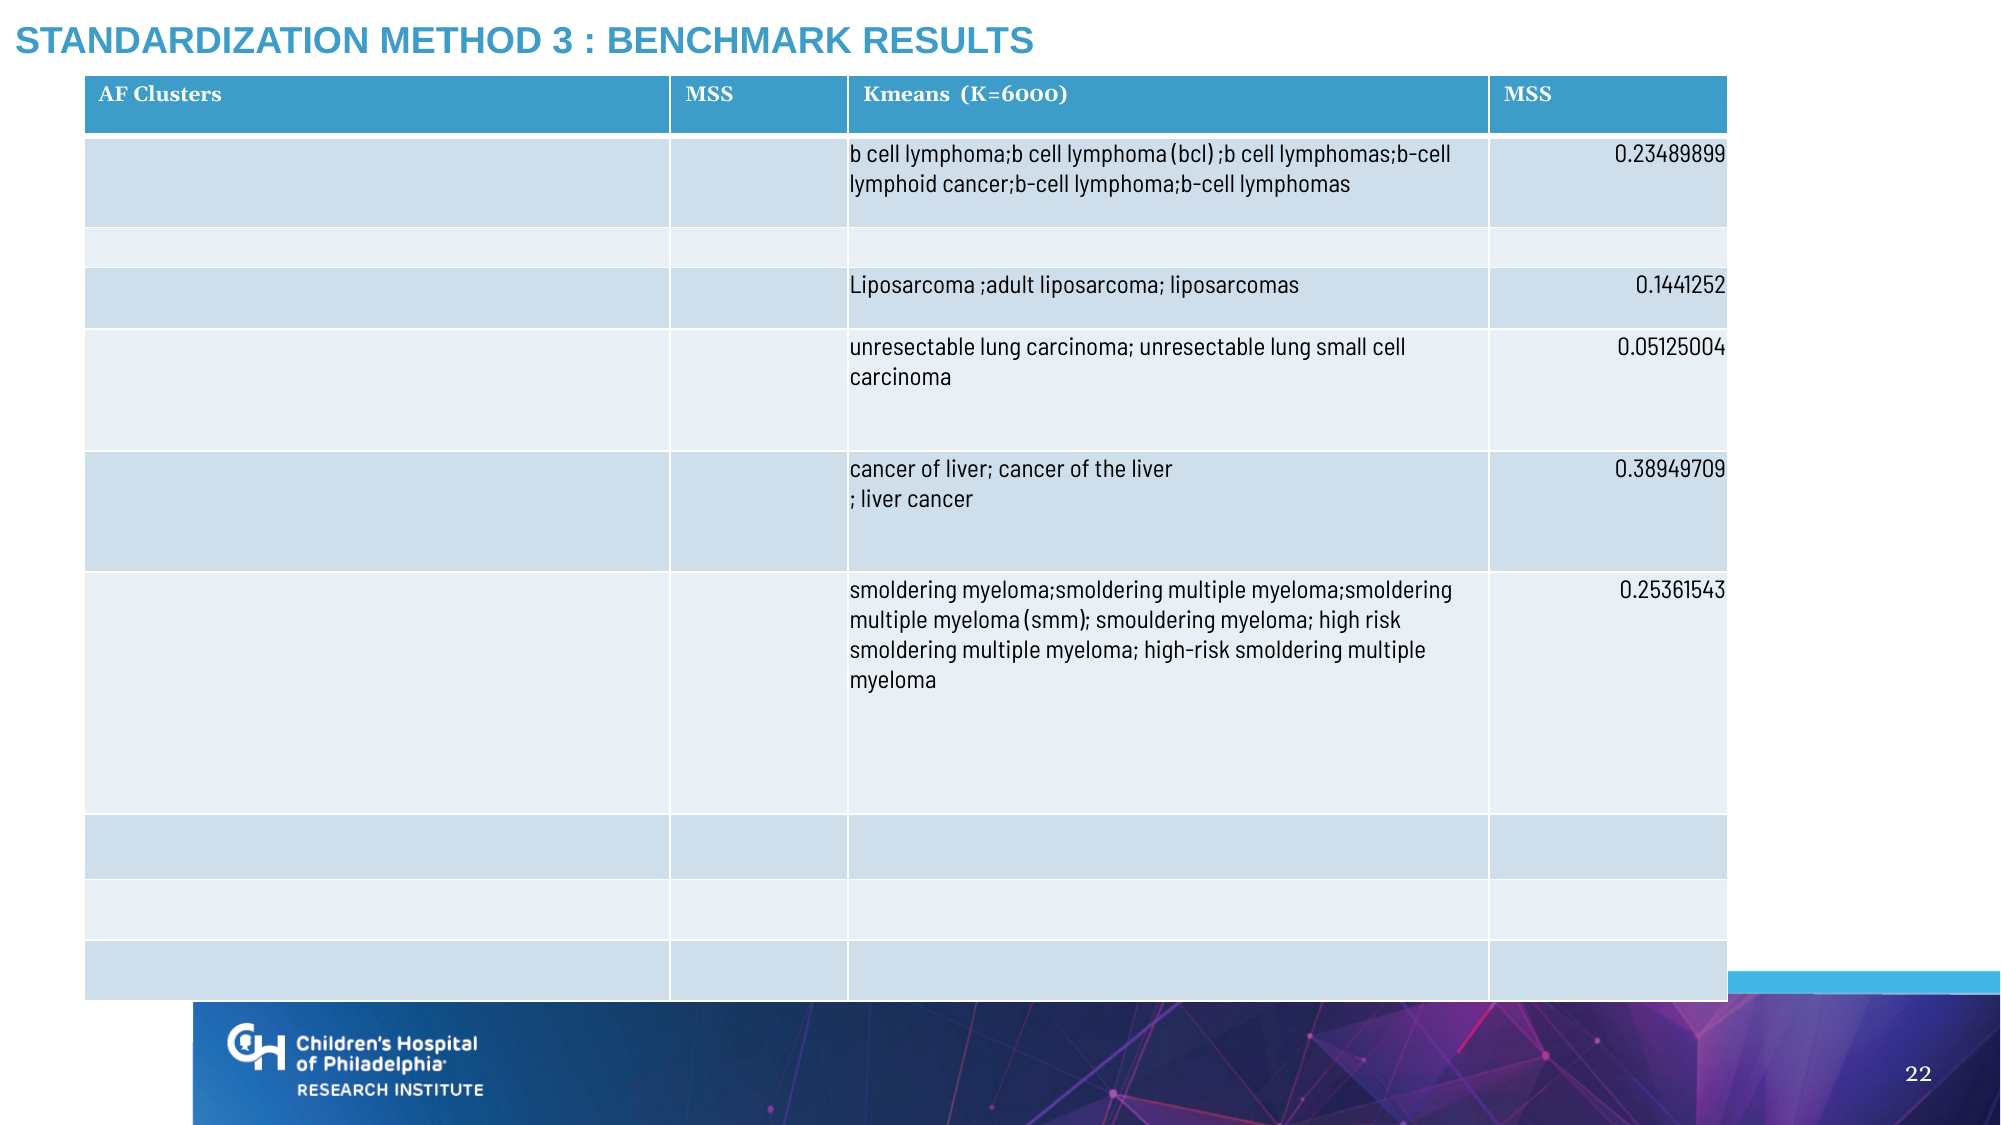

# Standardization Method 3 : Benchmark Results
| AF Clusters | MSS | Kmeans (K=6000) | MSS |
| --- | --- | --- | --- |
|  |  | b cell lymphoma;b cell lymphoma (bcl) ;b cell lymphomas;b-cell lymphoid cancer;b-cell lymphoma;b-cell lymphomas | 0.23489899 |
|  |  |  |  |
|  |  | Liposarcoma ;adult liposarcoma; liposarcomas | 0.1441252 |
|  |  | unresectable lung carcinoma; unresectable lung small cell carcinoma | 0.05125004 |
|  |  | cancer of liver; cancer of the liver ; liver cancer | 0.38949709 |
|  |  | smoldering myeloma;smoldering multiple myeloma;smoldering multiple myeloma (smm); smouldering myeloma; high risk smoldering multiple myeloma; high-risk smoldering multiple myeloma | 0.25361543 |
|  |  |  |  |
|  |  |  |  |
|  |  |  |  |

|  |
| --- |
|  |
|  |
|  |
22